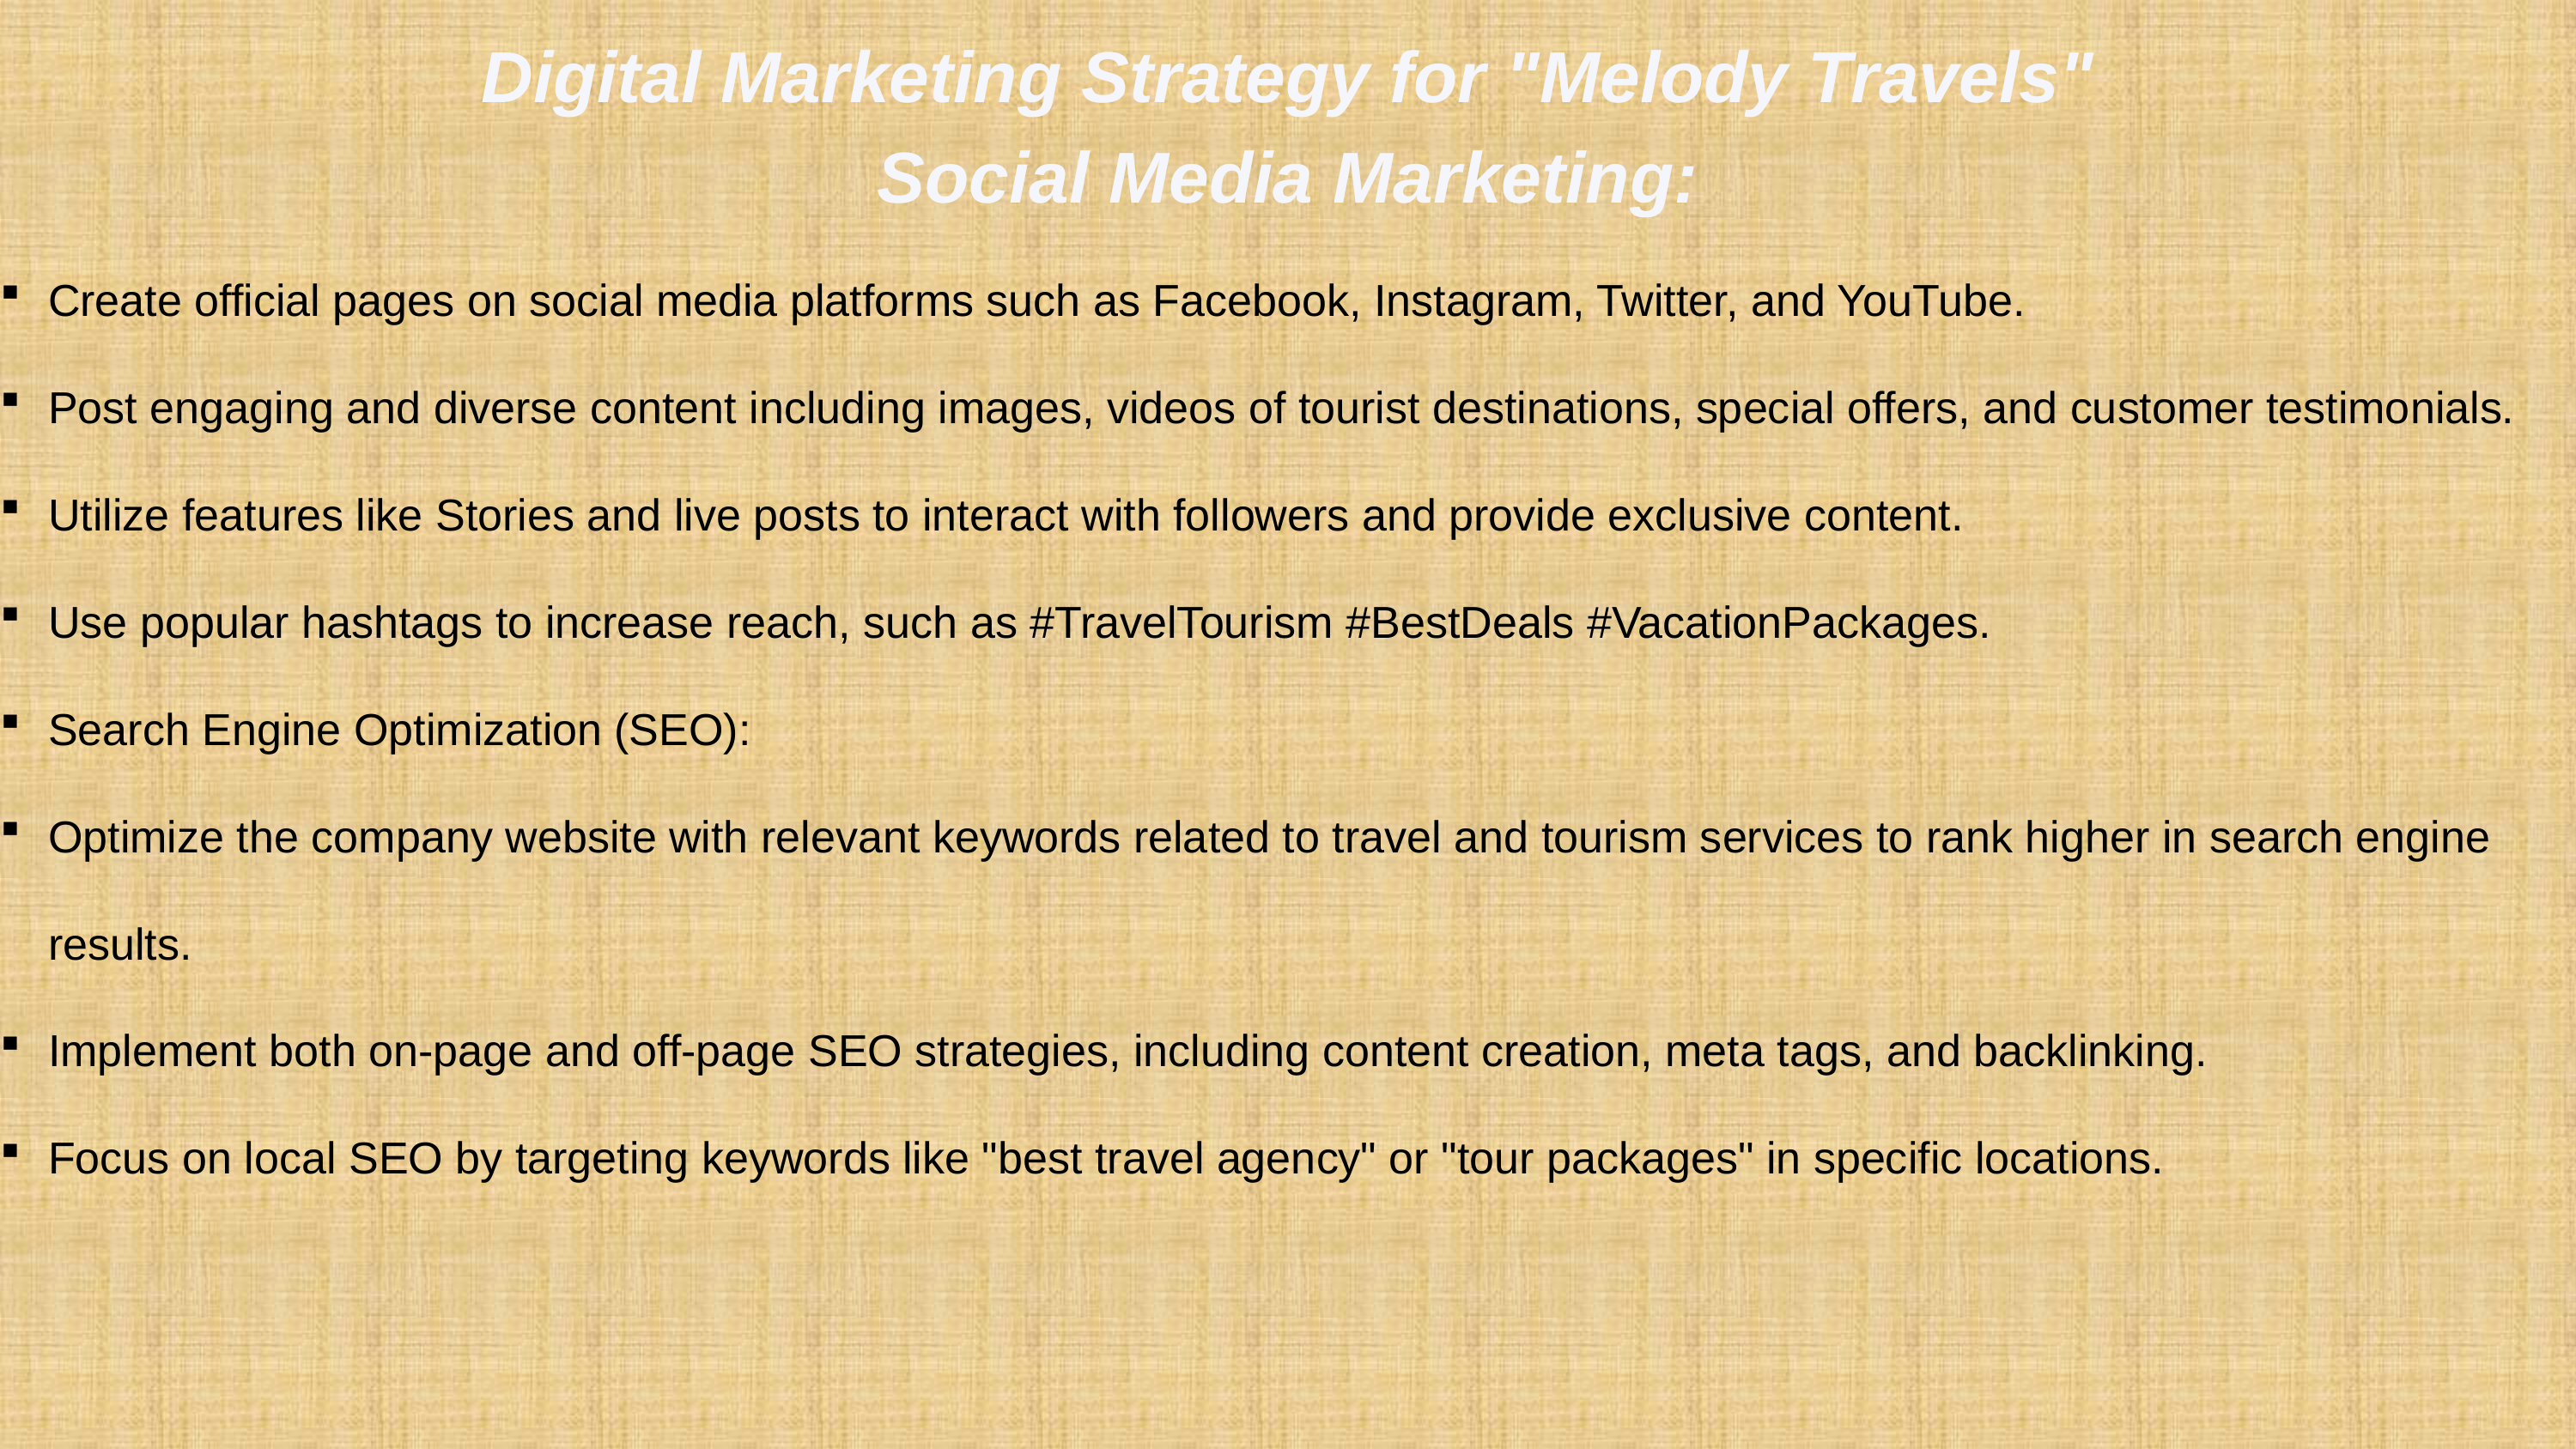

Digital Marketing Strategy for "Melody Travels"
Social Media Marketing:
Create official pages on social media platforms such as Facebook, Instagram, Twitter, and YouTube.
Post engaging and diverse content including images, videos of tourist destinations, special offers, and customer testimonials.
Utilize features like Stories and live posts to interact with followers and provide exclusive content.
Use popular hashtags to increase reach, such as #TravelTourism #BestDeals #VacationPackages.
Search Engine Optimization (SEO):
Optimize the company website with relevant keywords related to travel and tourism services to rank higher in search engine results.
Implement both on-page and off-page SEO strategies, including content creation, meta tags, and backlinking.
Focus on local SEO by targeting keywords like "best travel agency" or "tour packages" in specific locations.